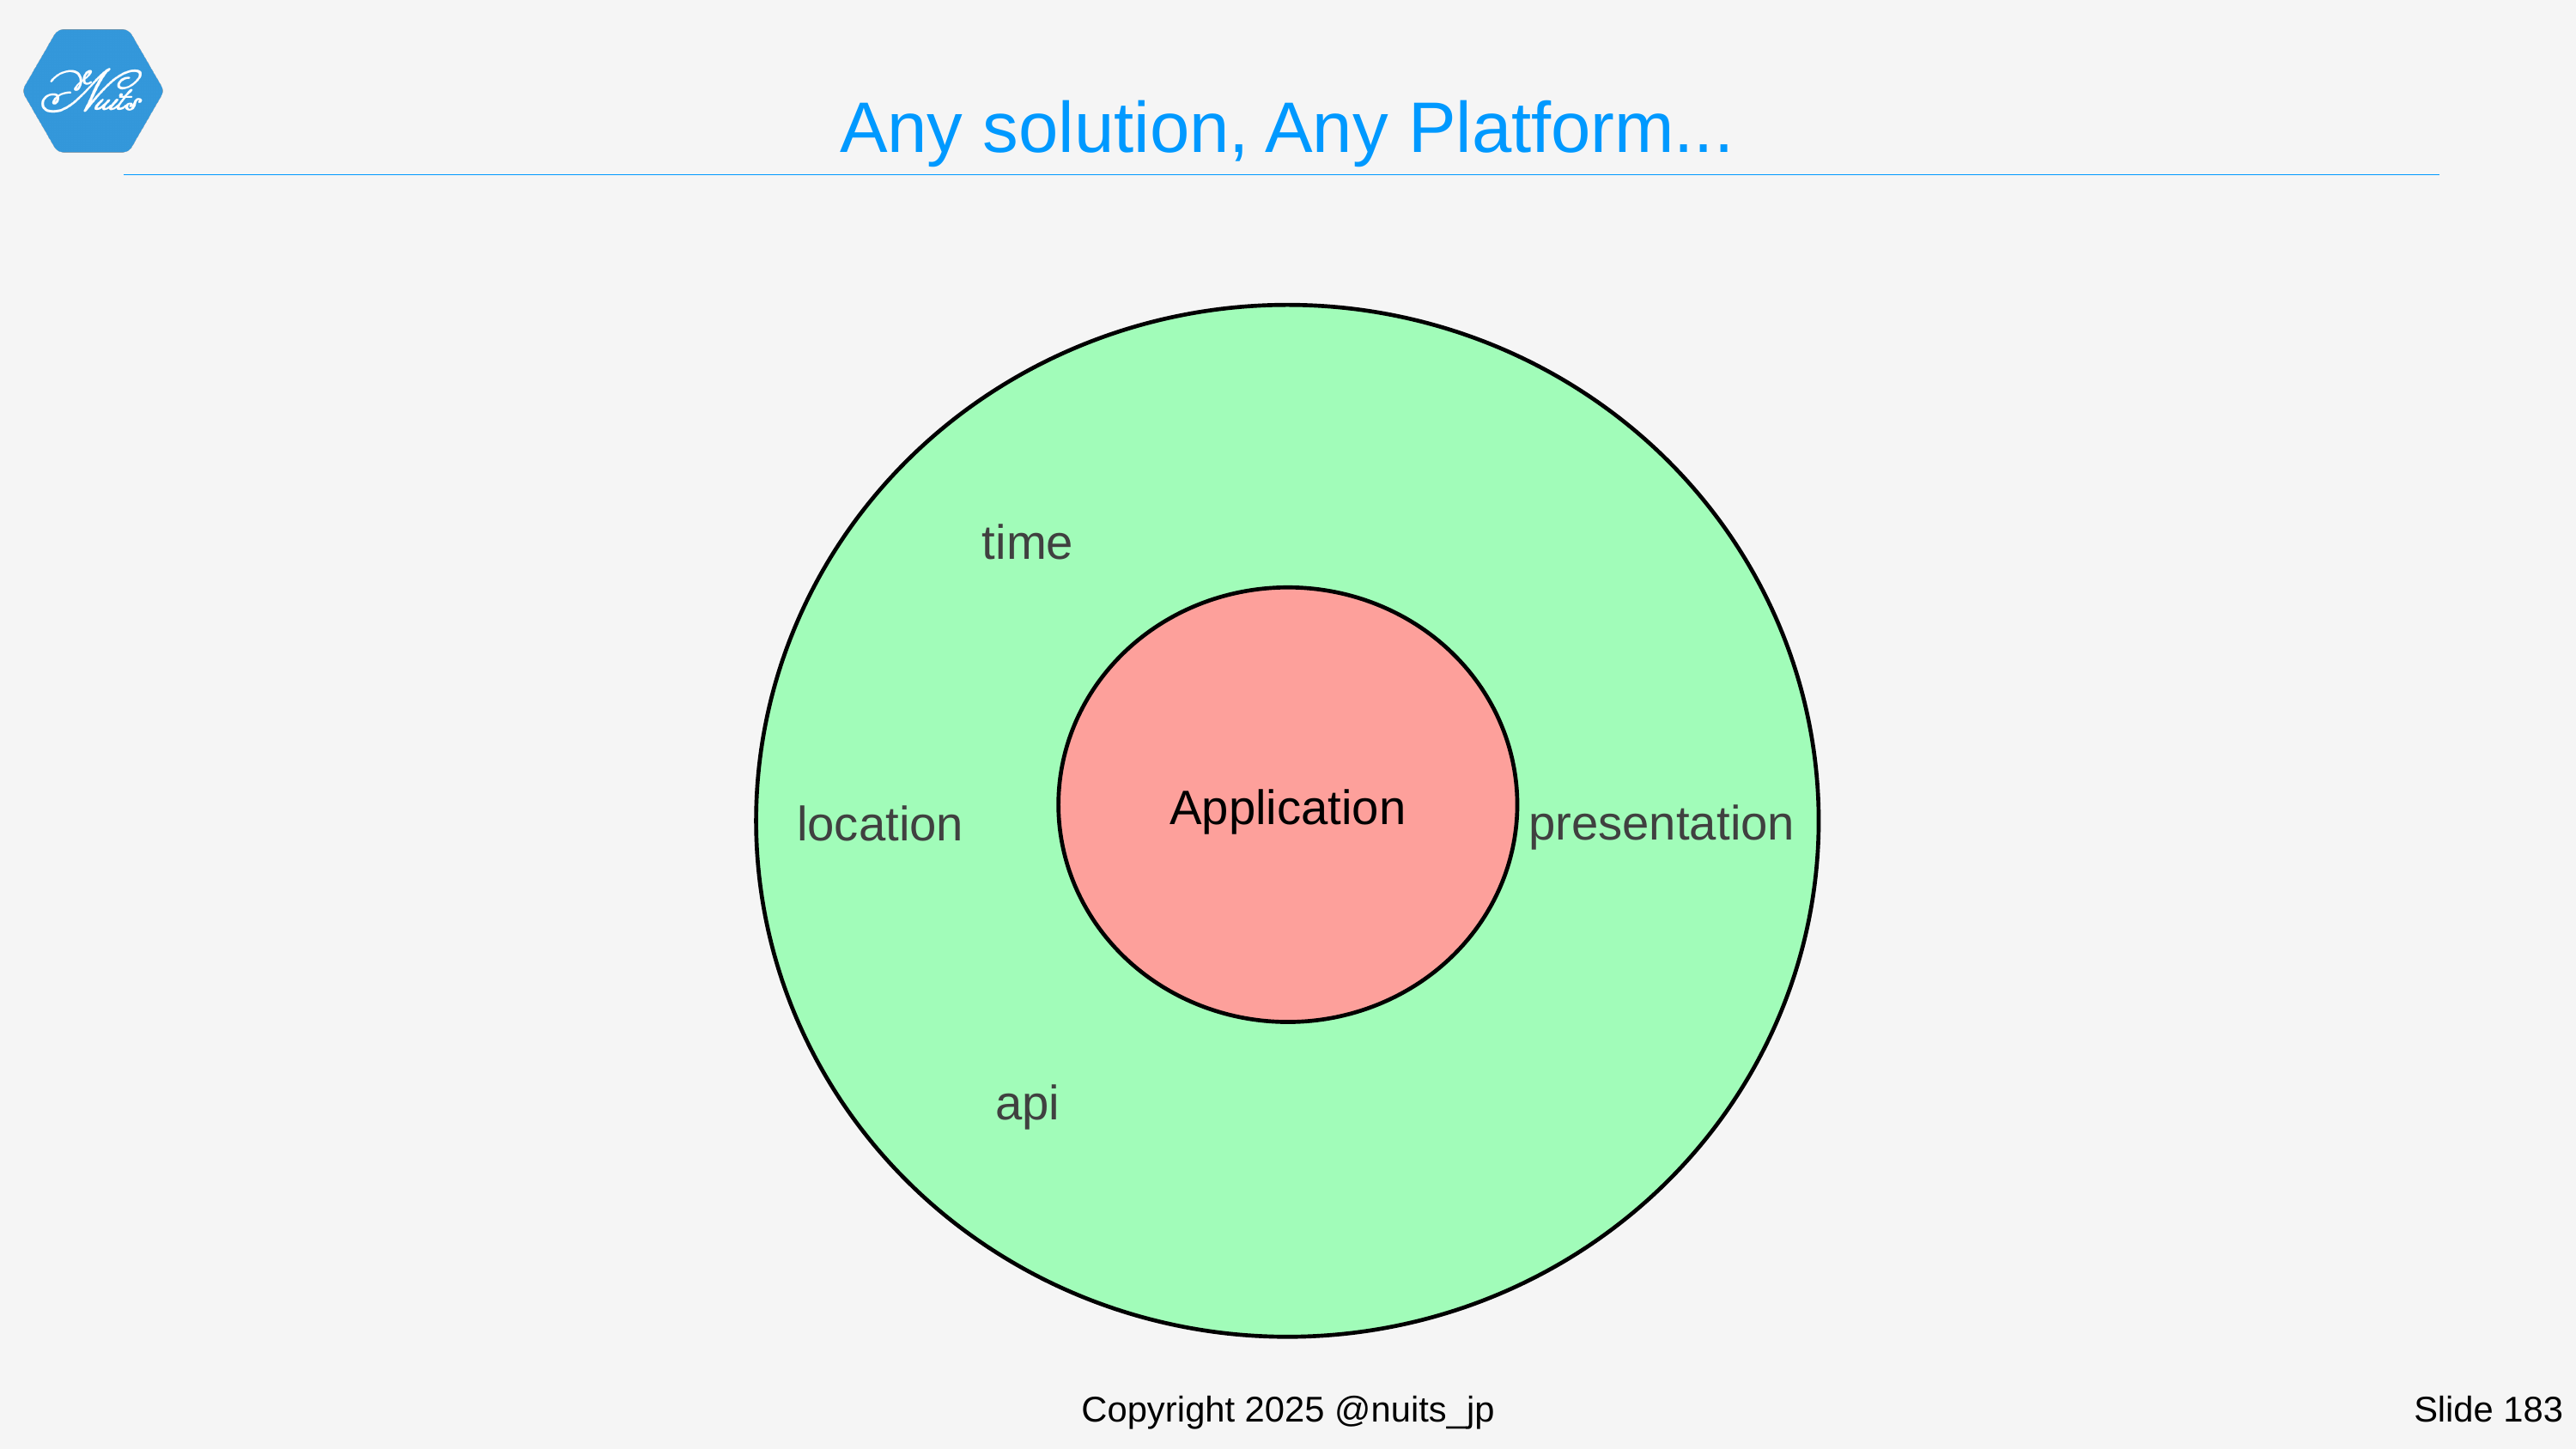

# Any solution, Any Platform...

time
Application
presentation
location
api